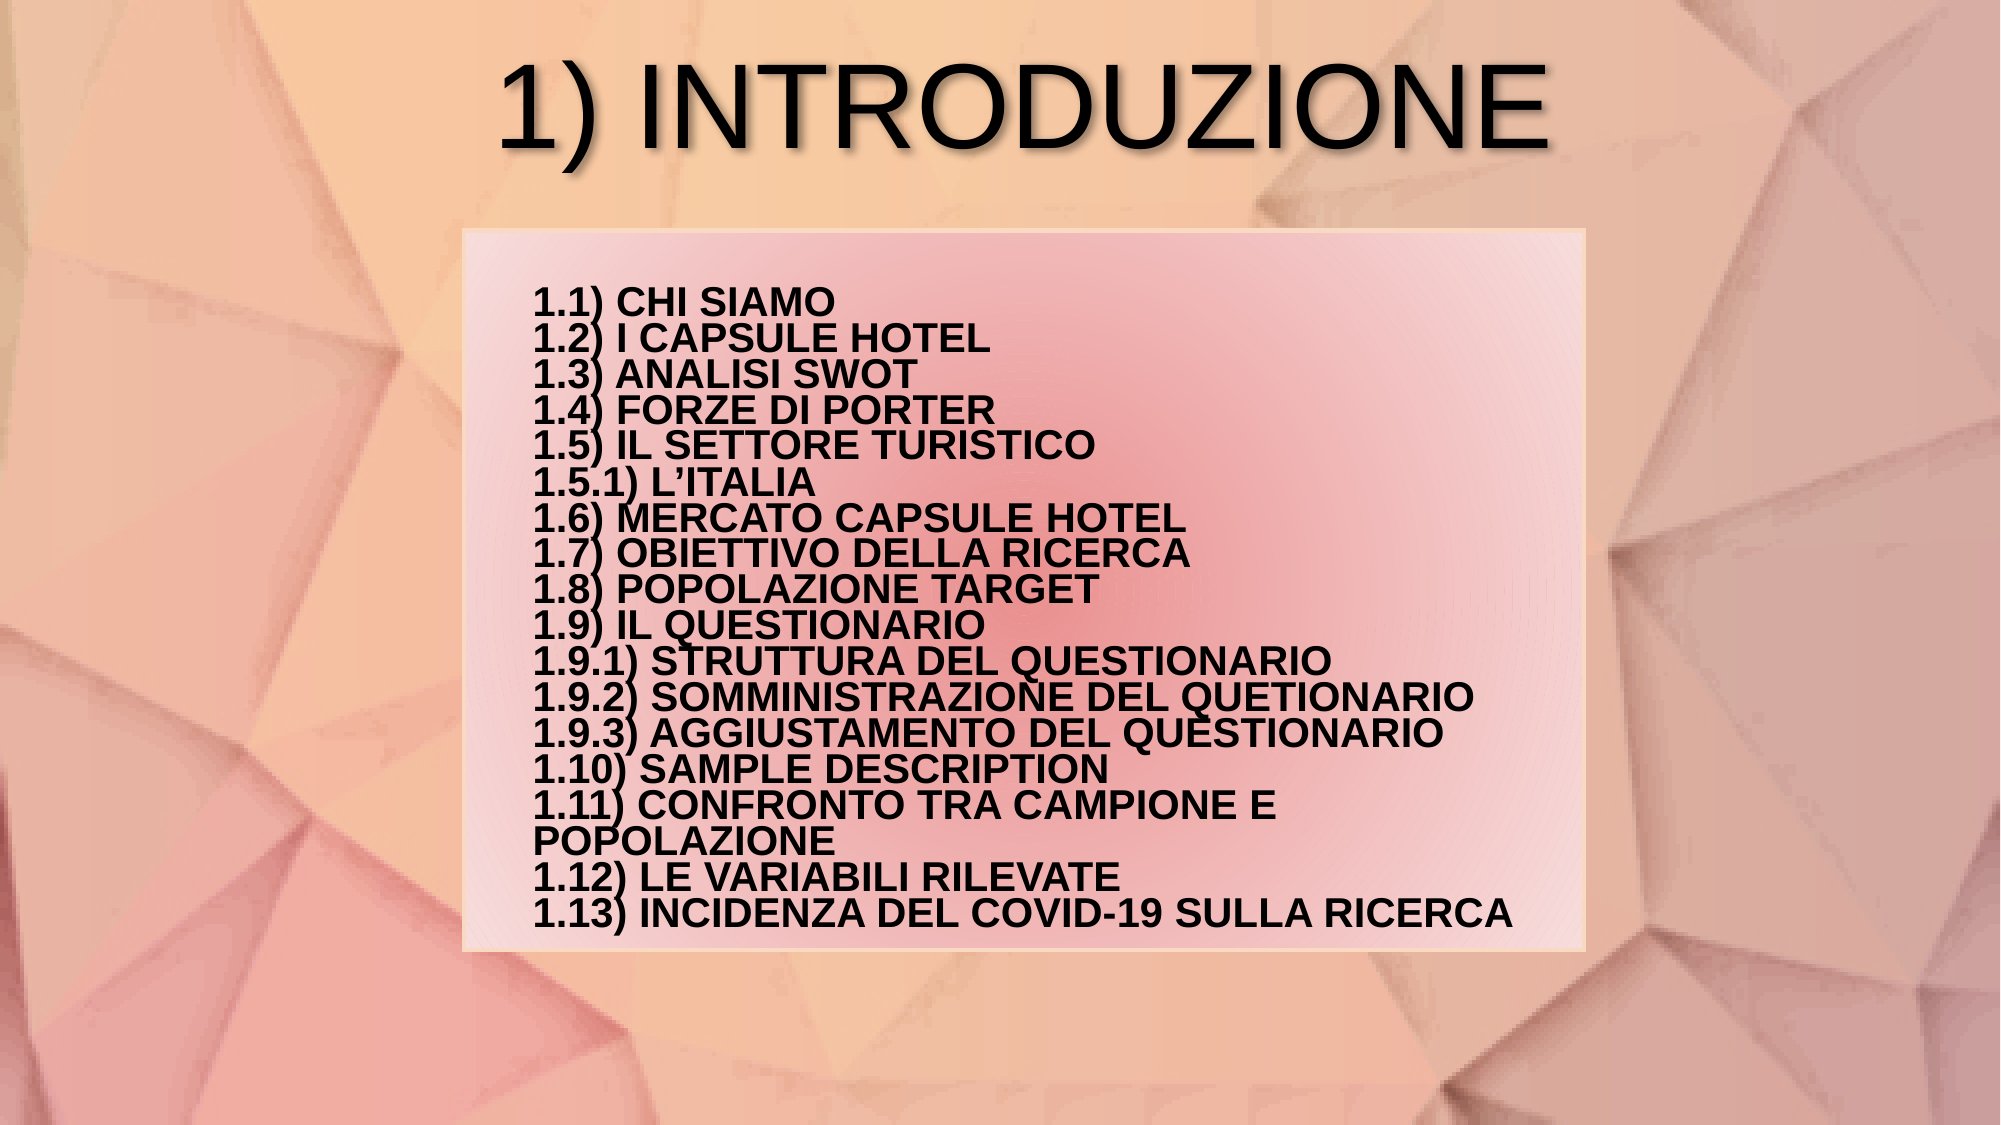

# 1) INTRODUZIONE

1.1) CHI SIAMO
1.2) I CAPSULE HOTEL
1.3) ANALISI SWOT
1.4) FORZE DI PORTER
1.5) IL SETTORE TURISTICO
1.5.1) L’ITALIA
1.6) MERCATO CAPSULE HOTEL
1.7) OBIETTIVO DELLA RICERCA
1.8) POPOLAZIONE TARGET
1.9) IL QUESTIONARIO
1.9.1) STRUTTURA DEL QUESTIONARIO
1.9.2) SOMMINISTRAZIONE DEL QUETIONARIO
1.9.3) AGGIUSTAMENTO DEL QUESTIONARIO
1.10) SAMPLE DESCRIPTION
1.11) CONFRONTO TRA CAMPIONE E POPOLAZIONE
1.12) LE VARIABILI RILEVATE
1.13) INCIDENZA DEL COVID-19 SULLA RICERCA